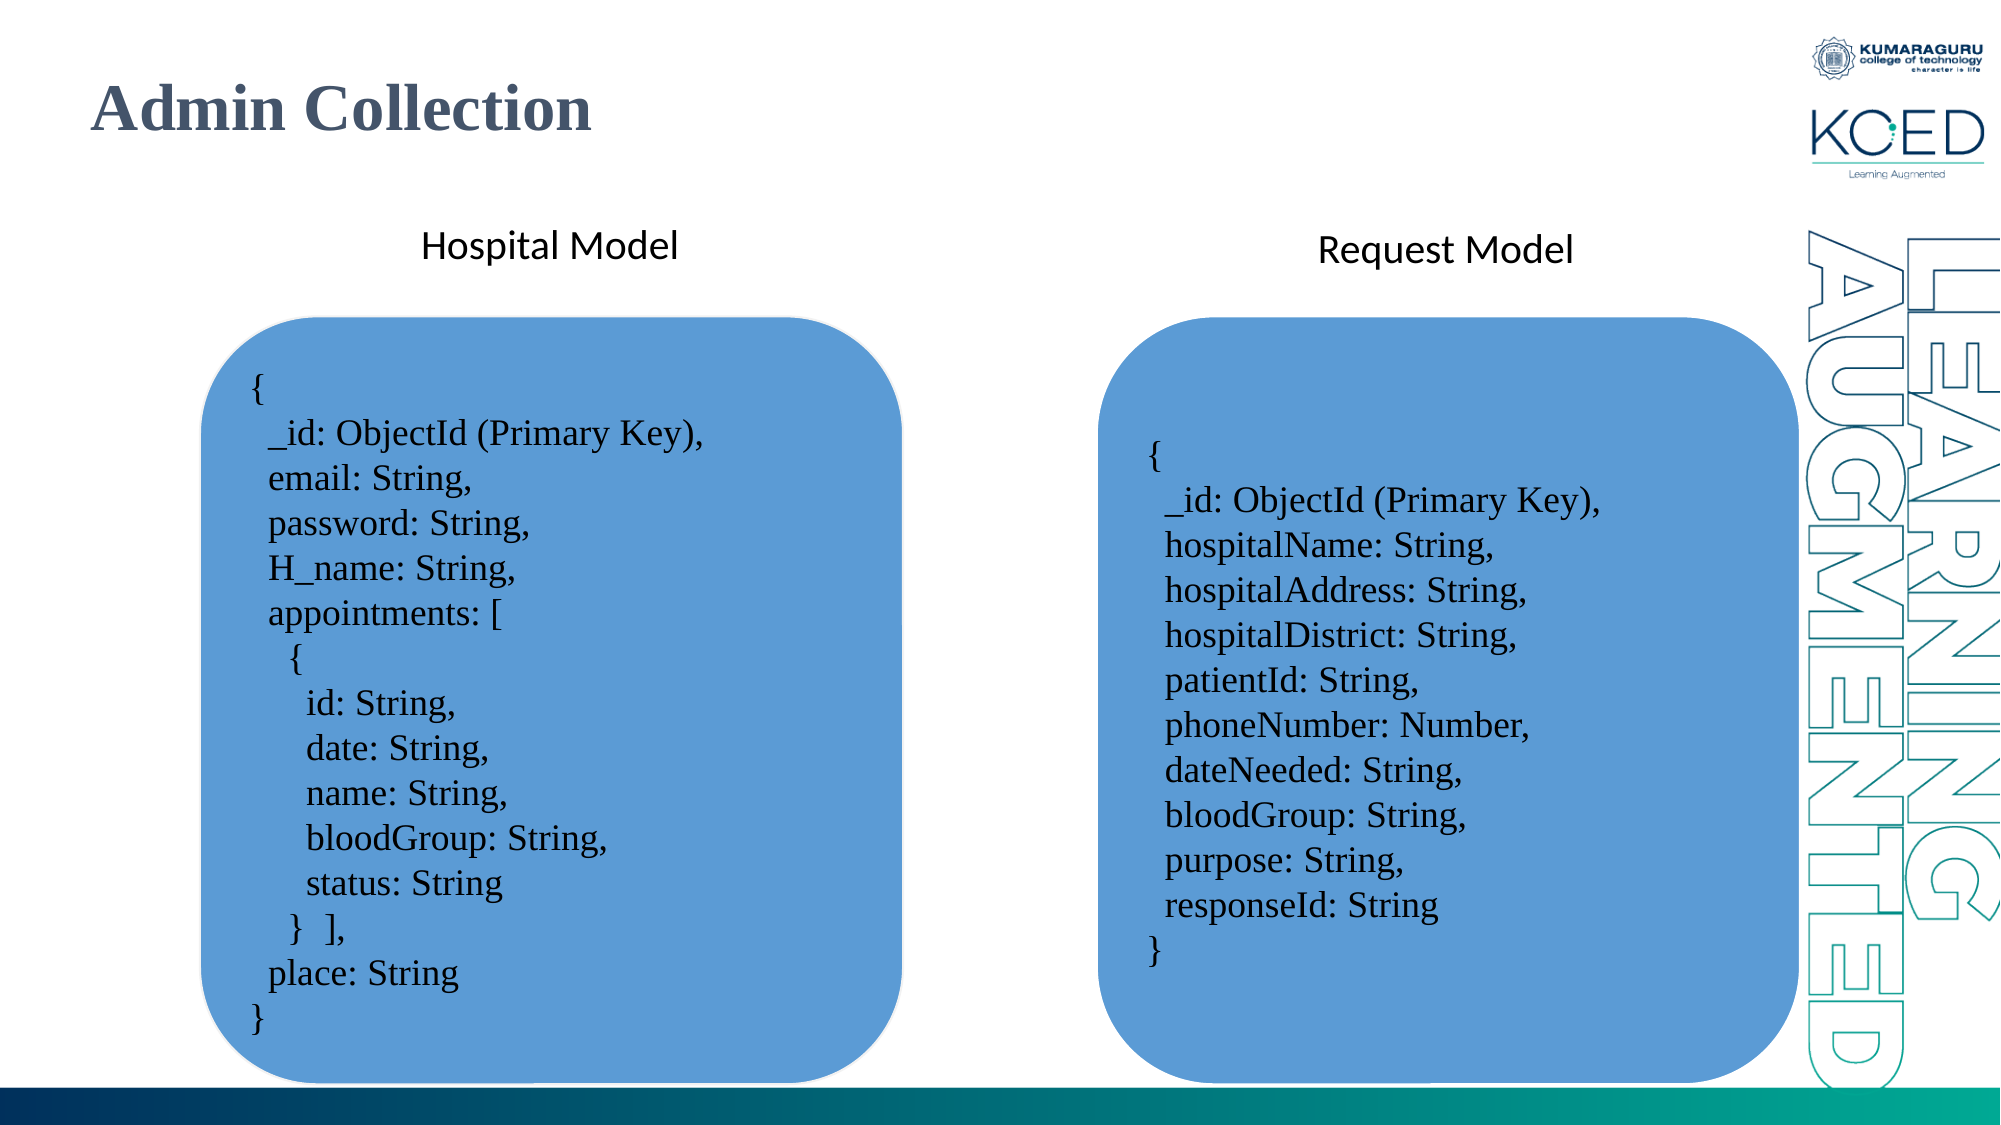

# Admin Collection
Hospital Model
Request Model
{
  _id: ObjectId (Primary Key),
  hospitalName: String,
  hospitalAddress: String,
  hospitalDistrict: String,
  patientId: String,
  phoneNumber: Number,
  dateNeeded: String,
  bloodGroup: String,
  purpose: String,
  responseId: String
}
{
  _id: ObjectId (Primary Key),
  email: String,
  password: String,
  H_name: String,
  appointments: [
    {
      id: String,
      date: String,
      name: String,
      bloodGroup: String,
      status: String
    }  ],
  place: String
}